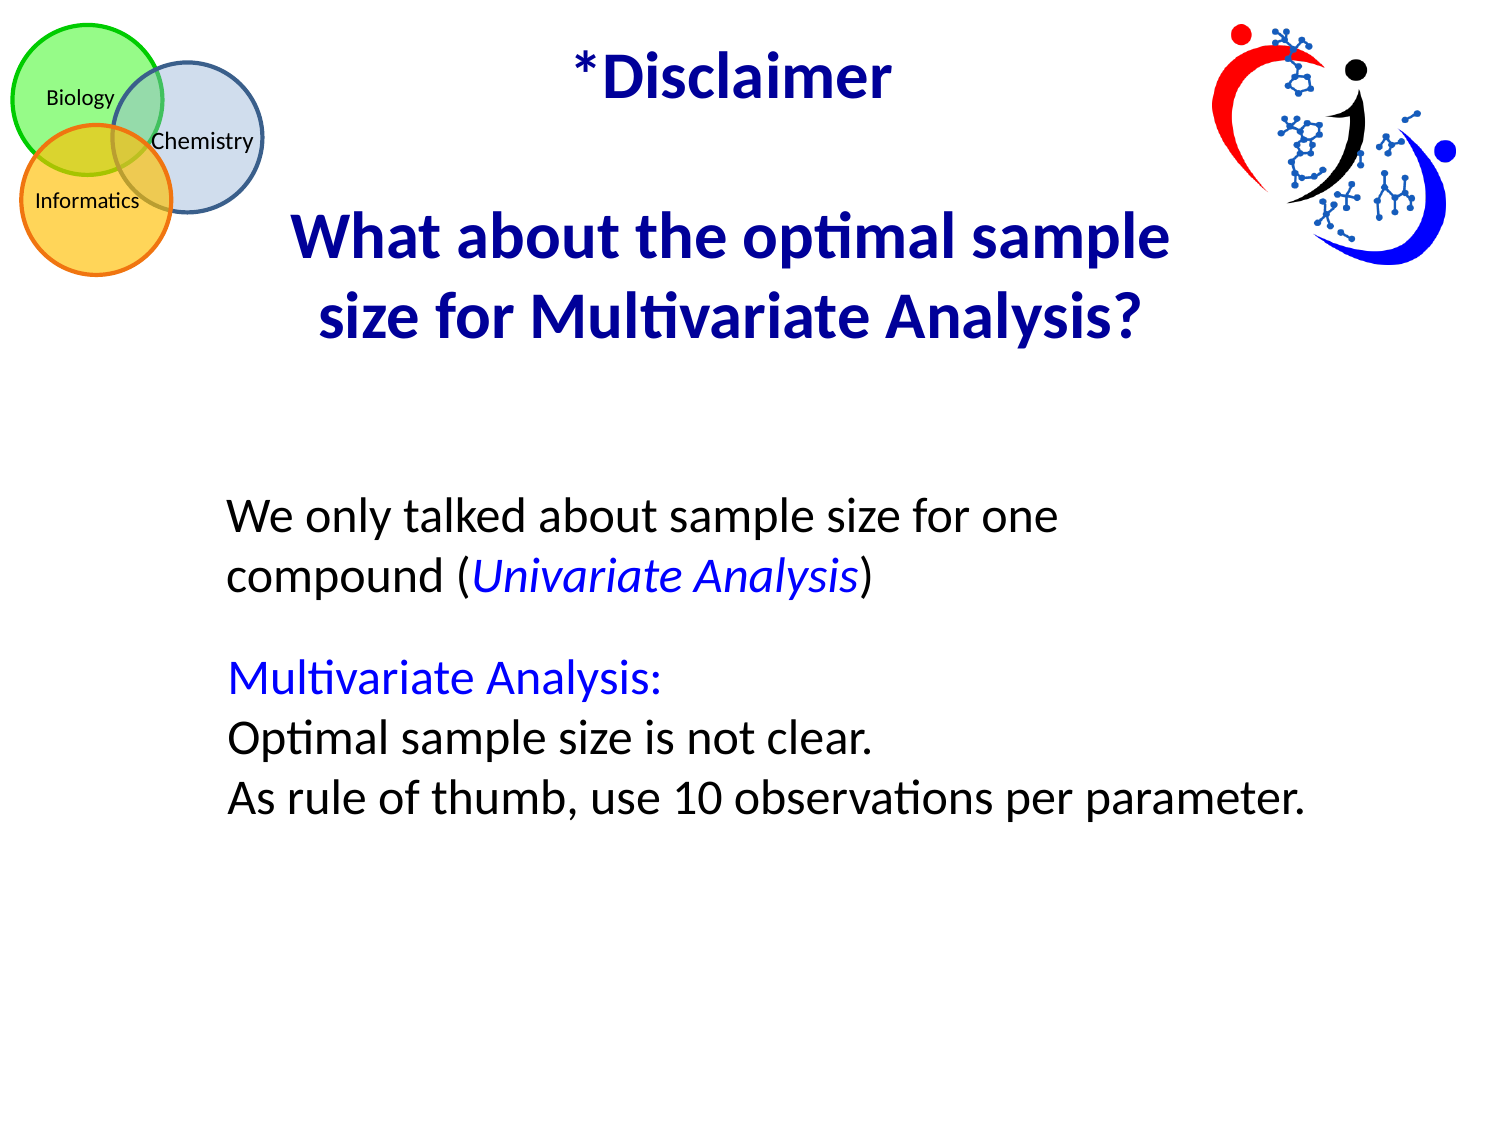

*Disclaimer
What about the optimal sample size for Multivariate Analysis?
We only talked about sample size for one compound (Univariate Analysis)
Multivariate Analysis:
Optimal sample size is not clear.
As rule of thumb, use 10 observations per parameter.